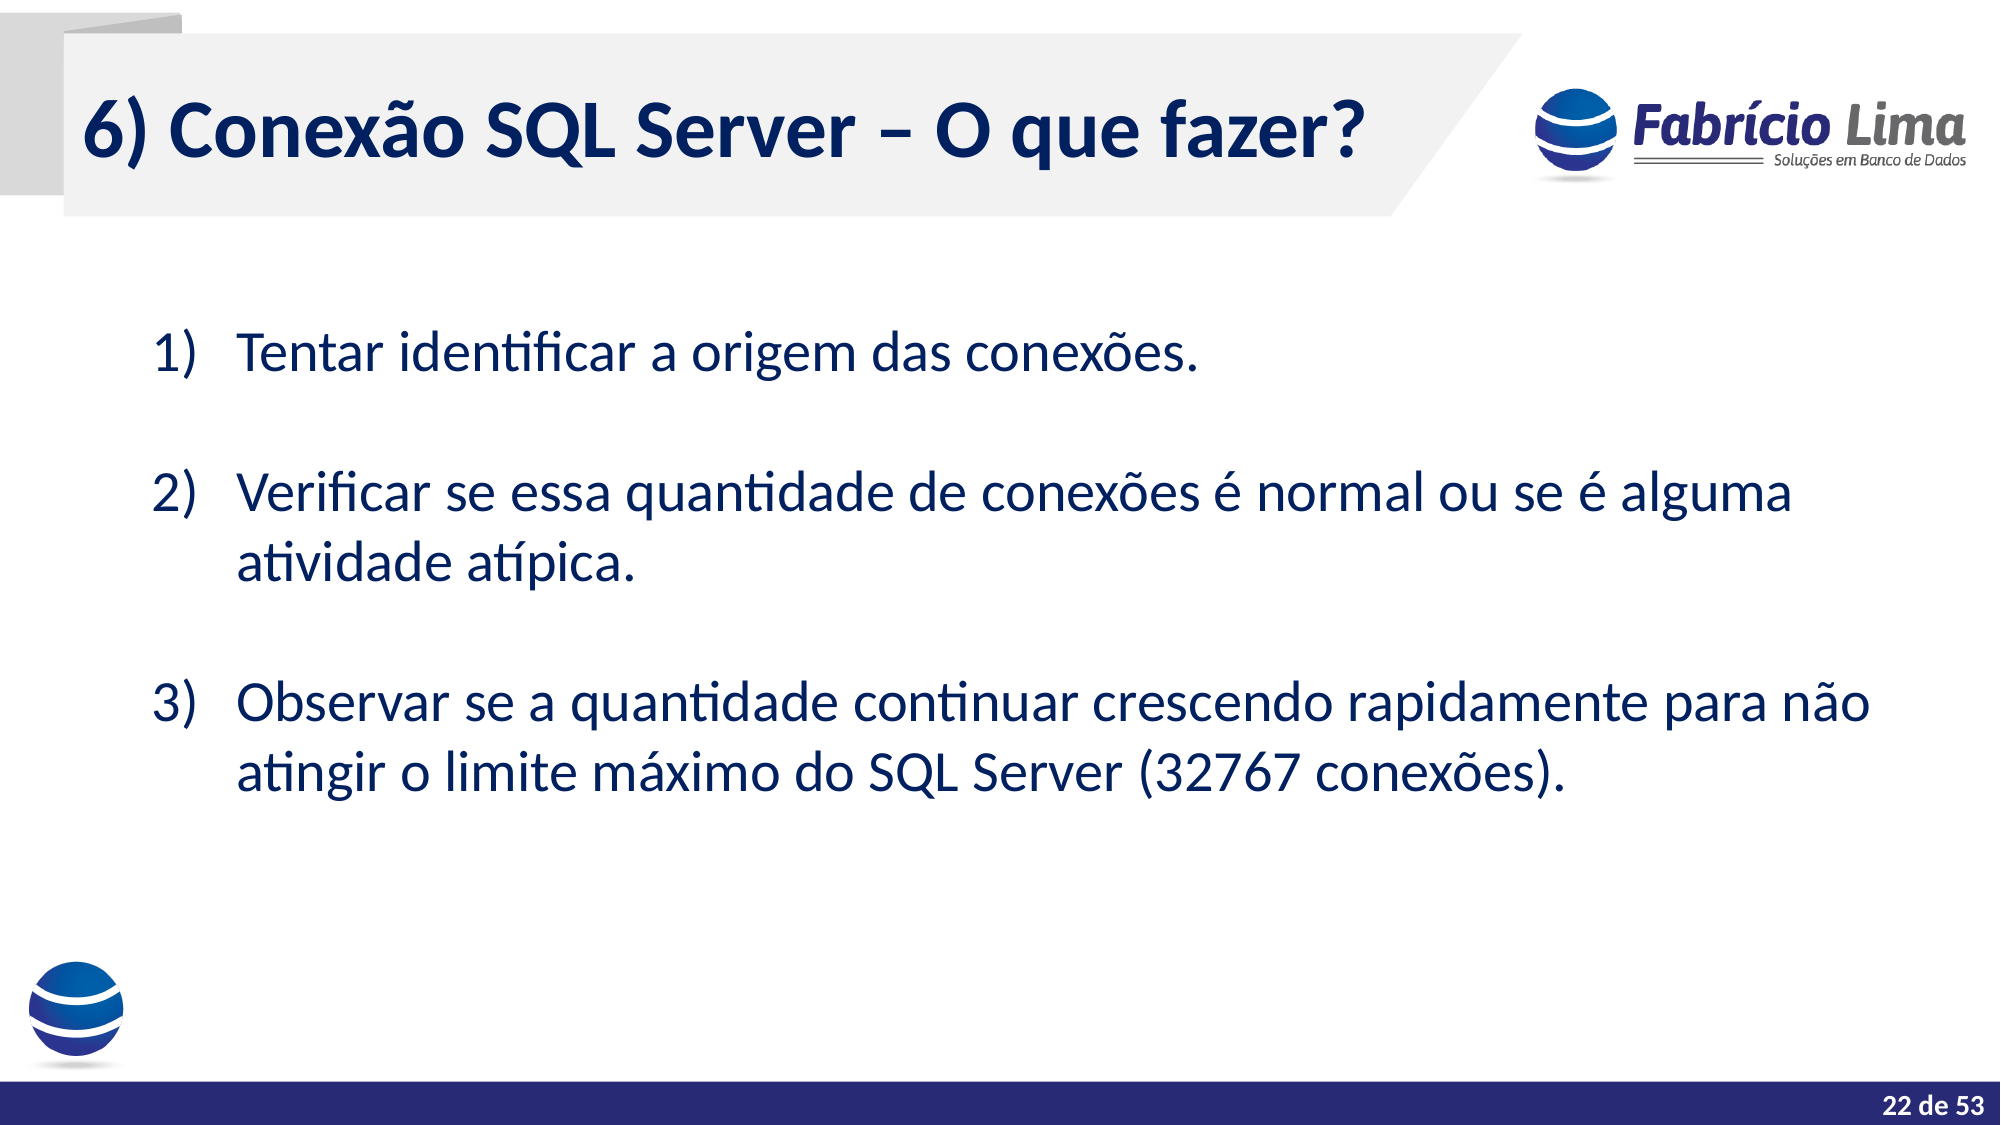

6) Conexão SQL Server – O que fazer?

Tentar identificar a origem das conexões.

Verificar se essa quantidade de conexões é normal ou se é alguma atividade atípica.

Observar se a quantidade continuar crescendo rapidamente para não atingir o limite máximo do SQL Server (32767 conexões).
22 de 53